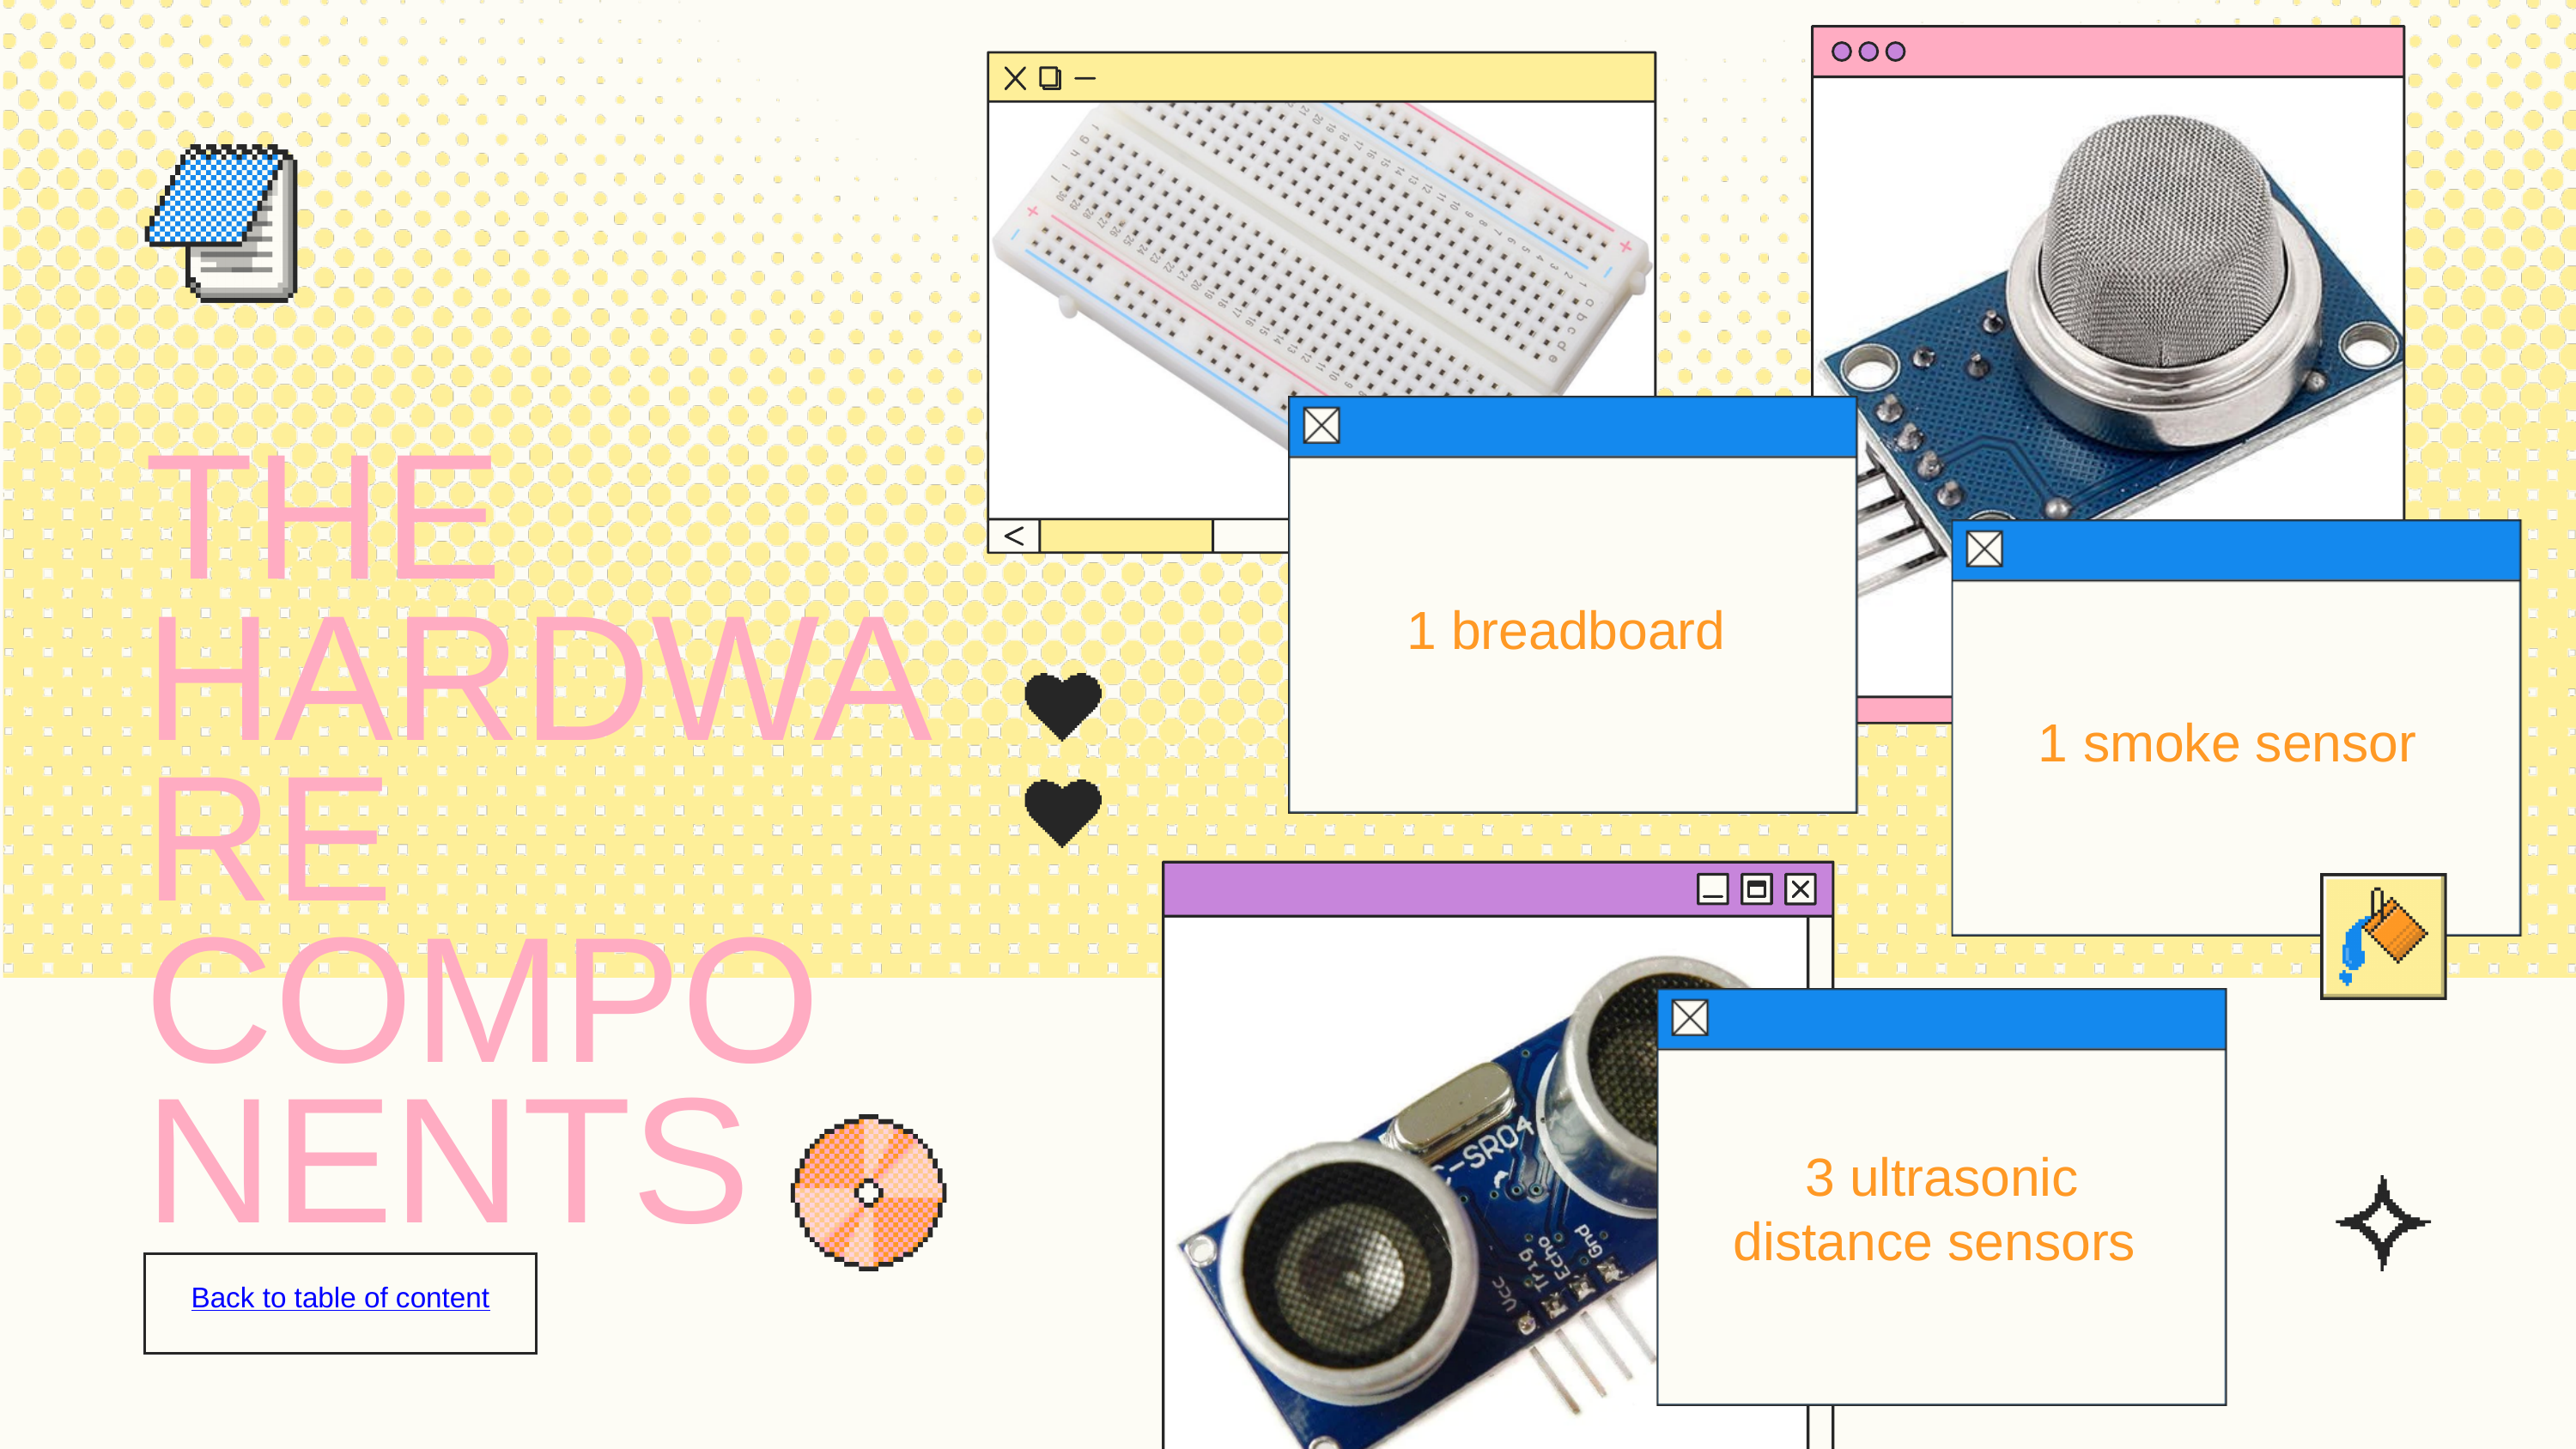

THE HARDWARE COMPONENTS

1 breadboard

1 smoke sensor

3 ultrasonic distance sensors

Back to table of content